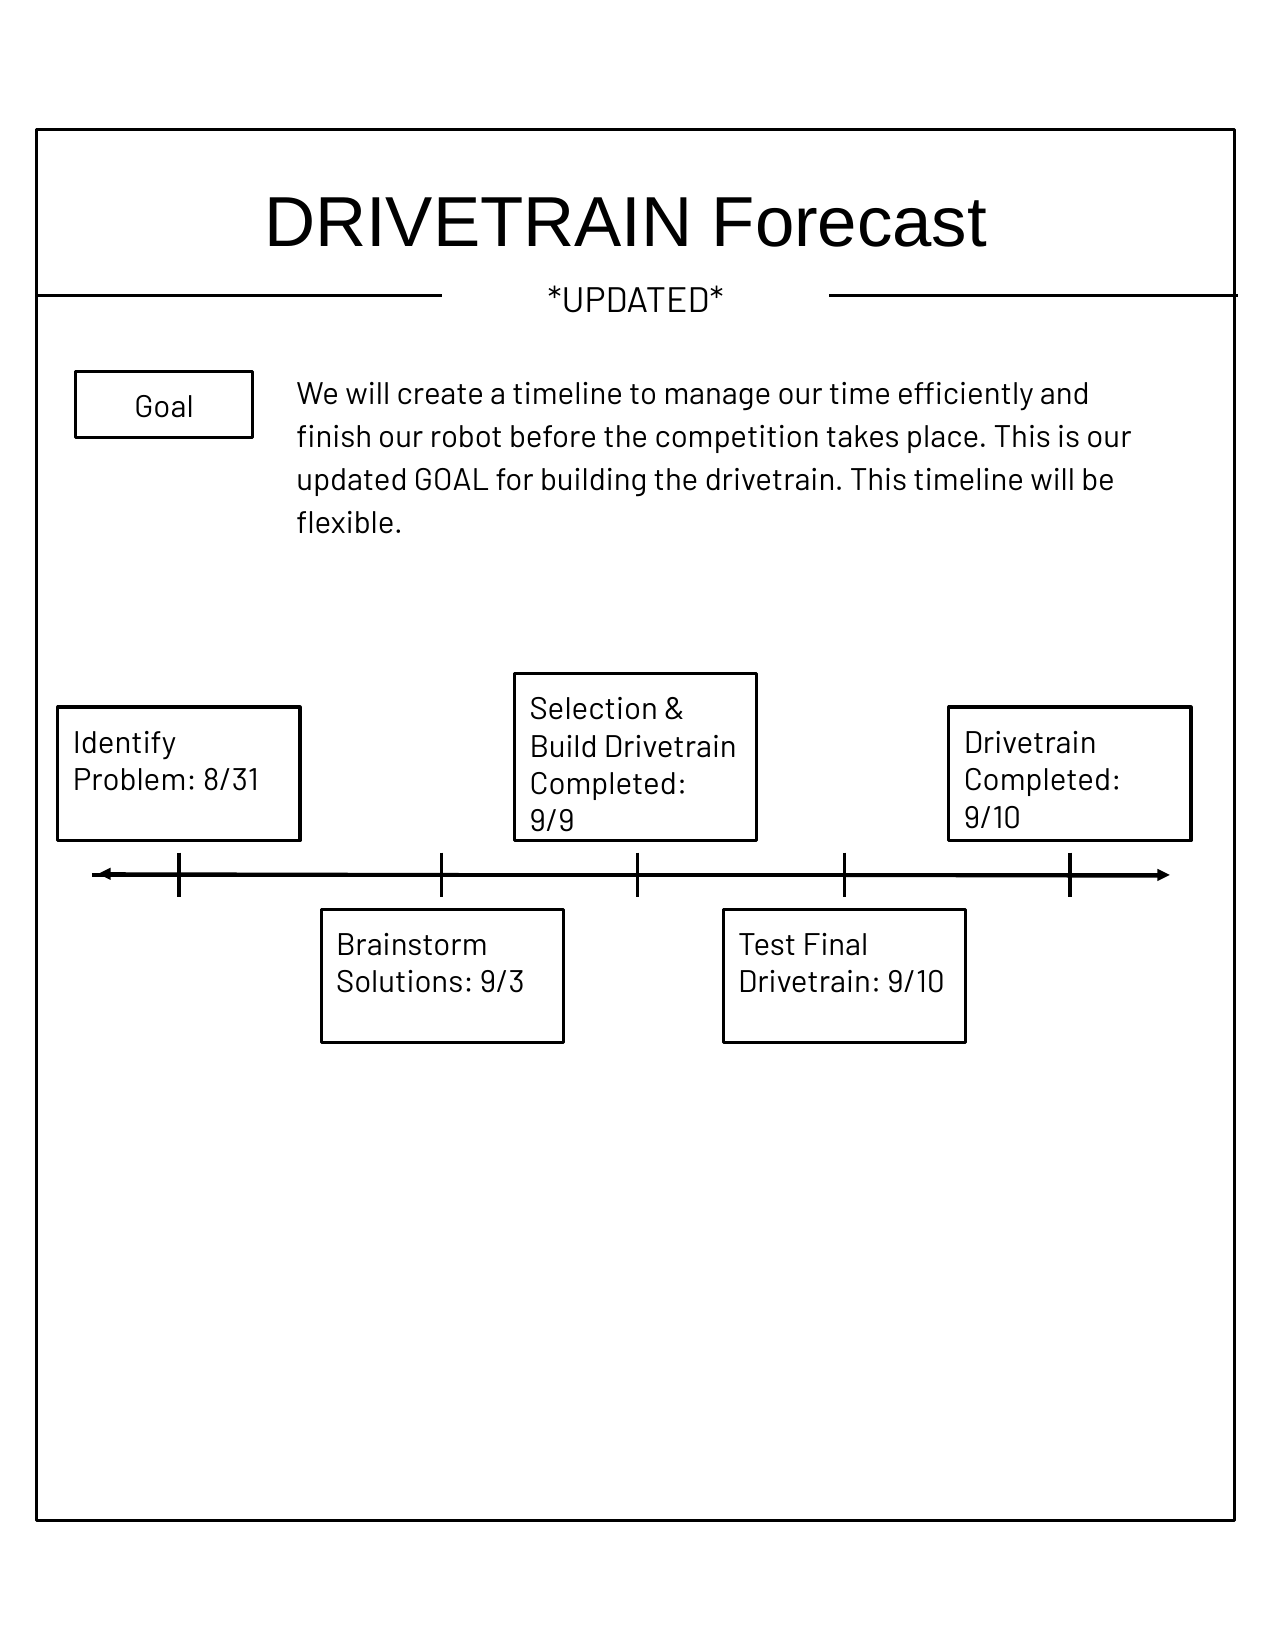

DRIVETRAIN Forecast

*UPDATED*

We will create a timeline to manage our time efficiently and finish our robot before the competition takes place. This is our   updated GOAL for building the drivetrain. This timeline will be flexible.
Goal
Selection & Build Drivetrain Completed:  9/9
Identify Problem: 8/31
Drivetrain Completed:  9/10
Brainstorm Solutions: 9/3
Test Final Drivetrain: 9/10